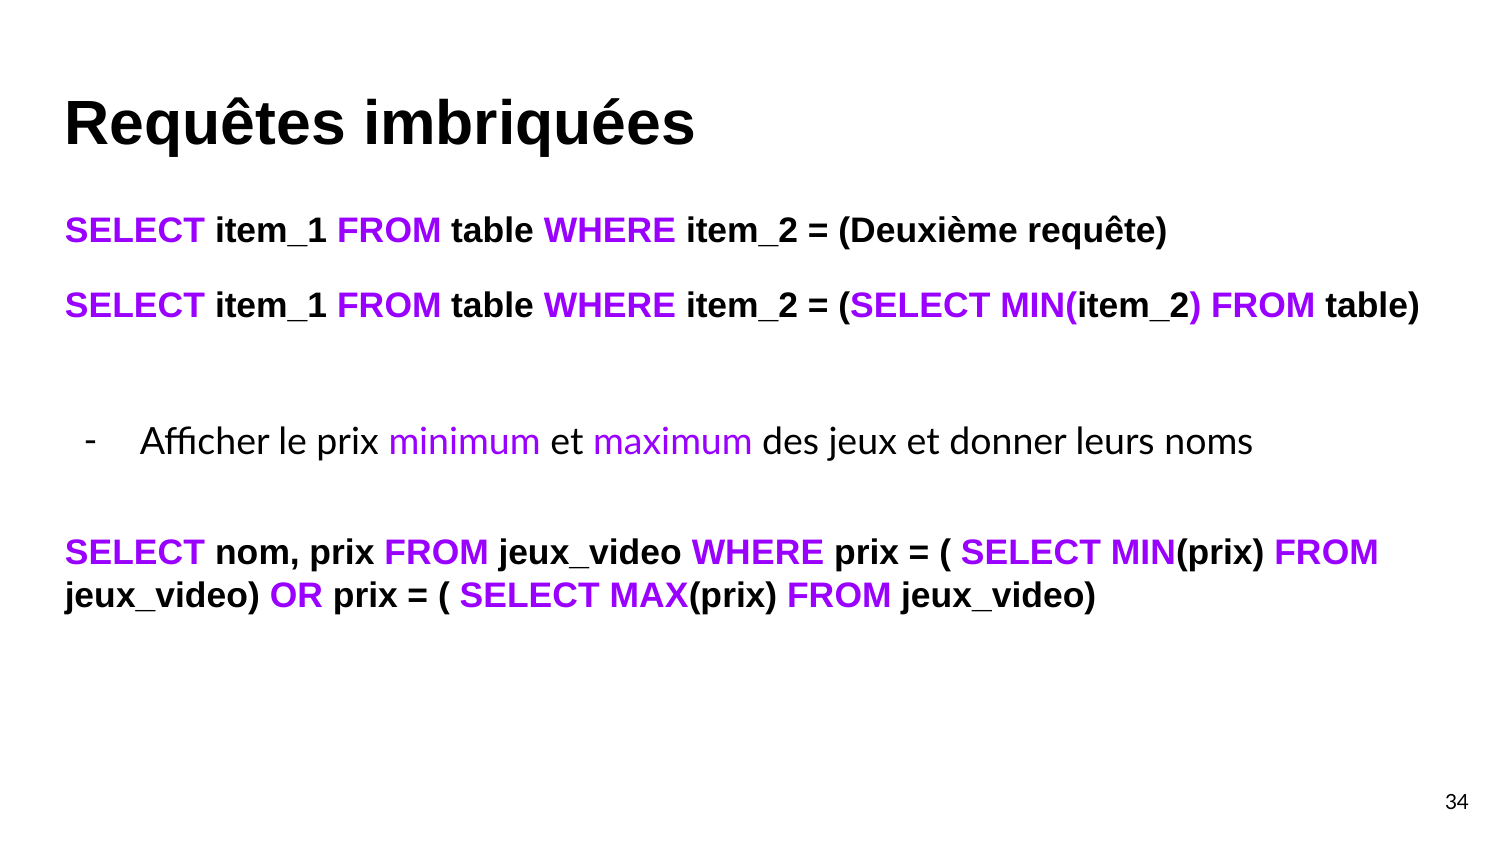

# Requêtes imbriquées
SELECT item_1 FROM table WHERE item_2 = (Deuxième requête)
SELECT item_1 FROM table WHERE item_2 = (SELECT MIN(item_2) FROM table)

Afficher le prix minimum et maximum des jeux et donner leurs noms

SELECT nom, prix FROM jeux_video WHERE prix = ( SELECT MIN(prix) FROM jeux_video) OR prix = ( SELECT MAX(prix) FROM jeux_video)
34